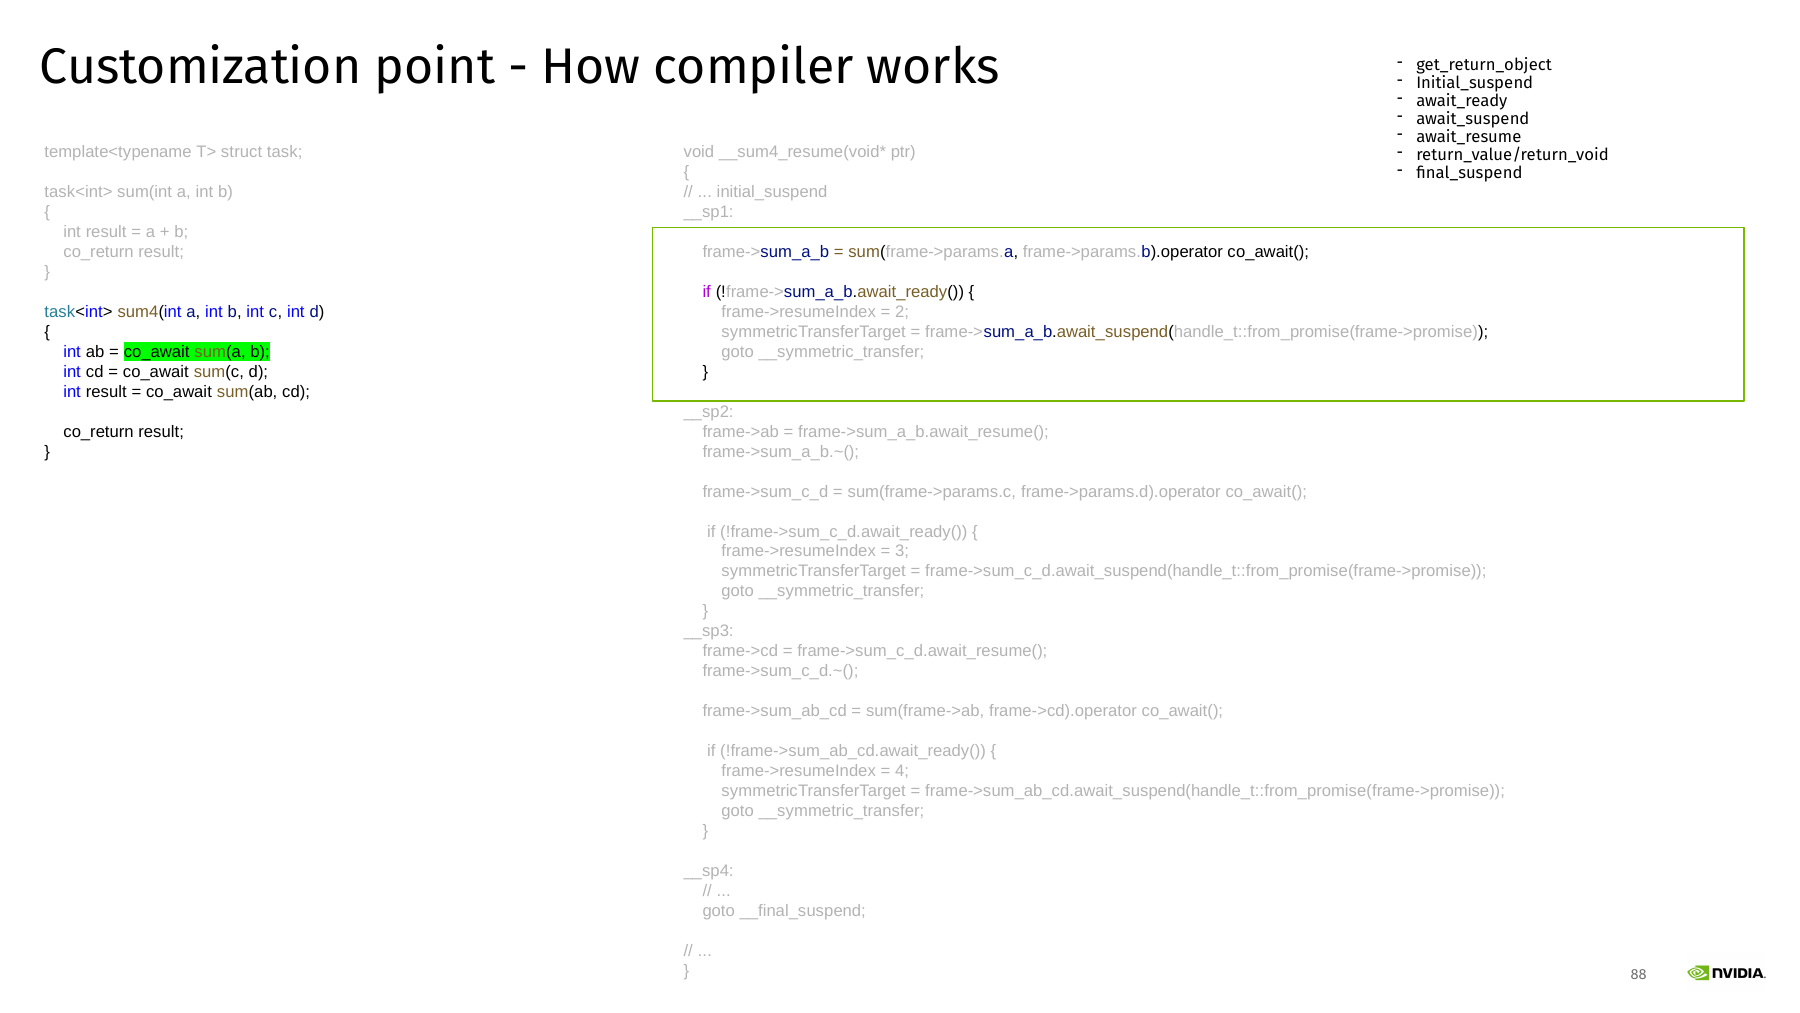

Customization point - How compiler works
get_return_object
Initial_suspend
await_ready
await_suspend
await_resume
return_value/return_void
final_suspend
template<typename T> struct task;
task<int> sum(int a, int b)
{
    int result = a + b;
    co_return result;
}
task<int> sum4(int a, int b, int c, int d)
{
    int ab = co_await sum(a, b);
    int cd = co_await sum(c, d);
    int result = co_await sum(ab, cd);
    co_return result;
}
void __sum4_resume(void* ptr)
{
// ... initial_suspend
__sp1:
    frame->sum_a_b = sum(frame->params.a, frame->params.b).operator co_await();
    if (!frame->sum_a_b.await_ready()) {
        frame->resumeIndex = 2;
        symmetricTransferTarget = frame->sum_a_b.await_suspend(handle_t::from_promise(frame->promise));
        goto __symmetric_transfer;
    }
__sp2:
    frame->ab = frame->sum_a_b.await_resume();
    frame->sum_a_b.~();
    frame->sum_c_d = sum(frame->params.c, frame->params.d).operator co_await();
     if (!frame->sum_c_d.await_ready()) {
        frame->resumeIndex = 3;
        symmetricTransferTarget = frame->sum_c_d.await_suspend(handle_t::from_promise(frame->promise));
        goto __symmetric_transfer;
    }
__sp3:
    frame->cd = frame->sum_c_d.await_resume();
    frame->sum_c_d.~();
    frame->sum_ab_cd = sum(frame->ab, frame->cd).operator co_await();
     if (!frame->sum_ab_cd.await_ready()) {
        frame->resumeIndex = 4;
        symmetricTransferTarget = frame->sum_ab_cd.await_suspend(handle_t::from_promise(frame->promise));
        goto __symmetric_transfer;
    }
__sp4:
    // ...
    goto __final_suspend;
// ...
}